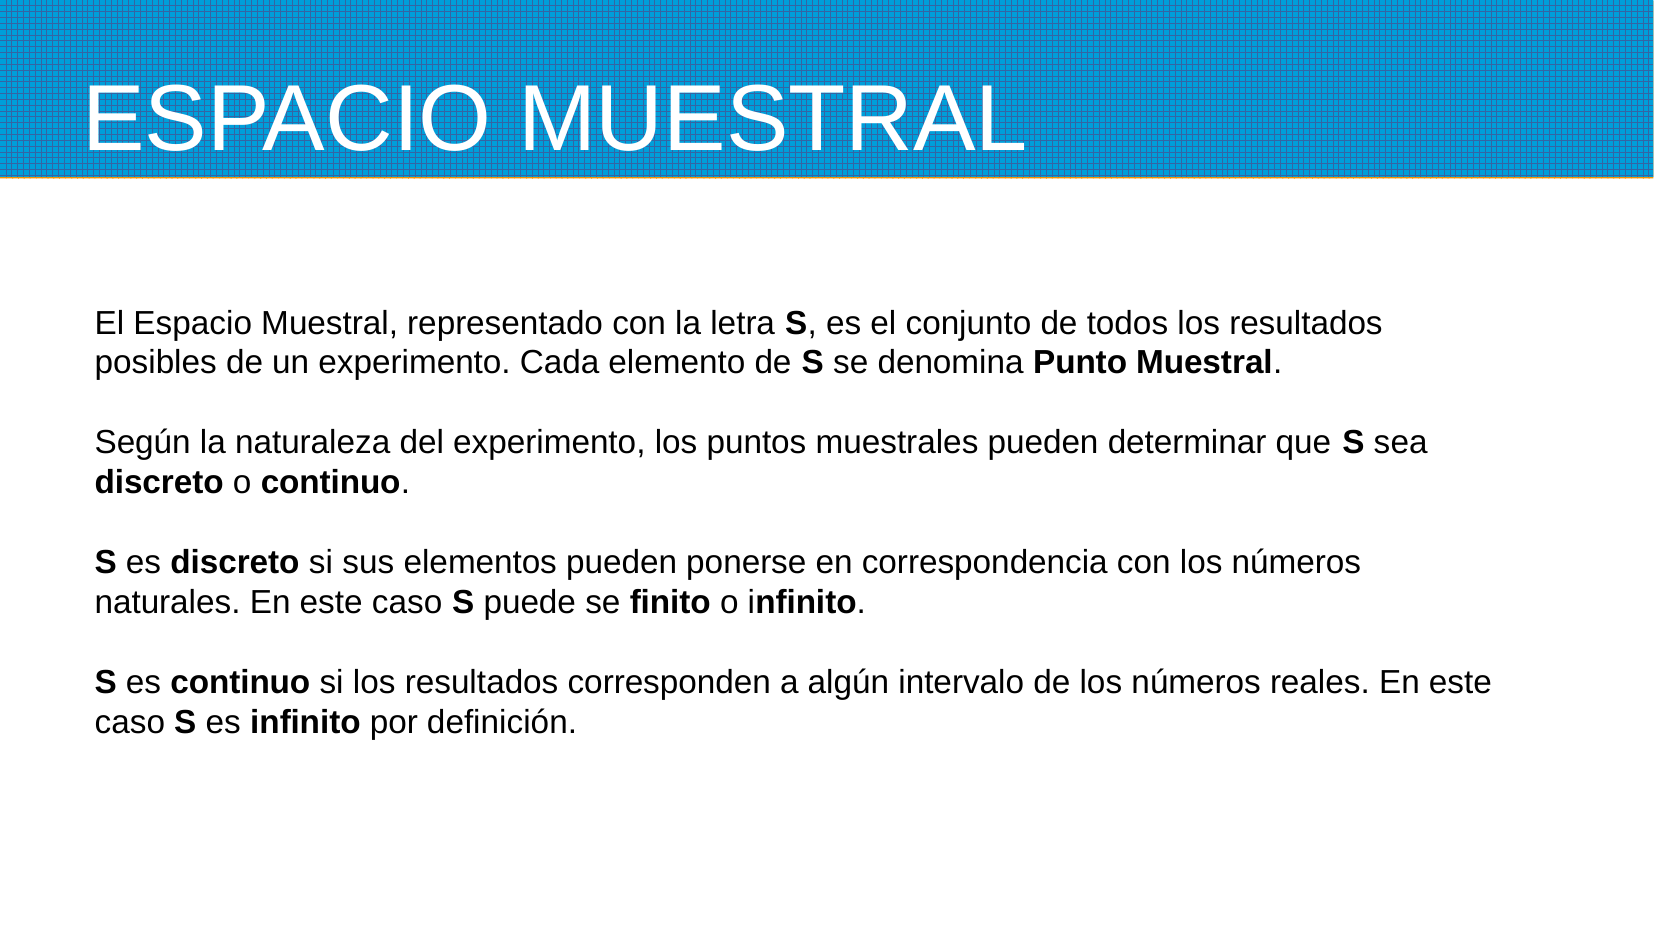

ESPACIO MUESTRAL
El Espacio Muestral, representado con la letra S, es el conjunto de todos los resultados
posibles de un experimento. Cada elemento de S se denomina Punto Muestral.

Según la naturaleza del experimento, los puntos muestrales pueden determinar que S sea discreto o continuo.

S es discreto si sus elementos pueden ponerse en correspondencia con los números
naturales. En este caso S puede se finito o infinito.

S es continuo si los resultados corresponden a algún intervalo de los números reales. En este caso S es infinito por definición.